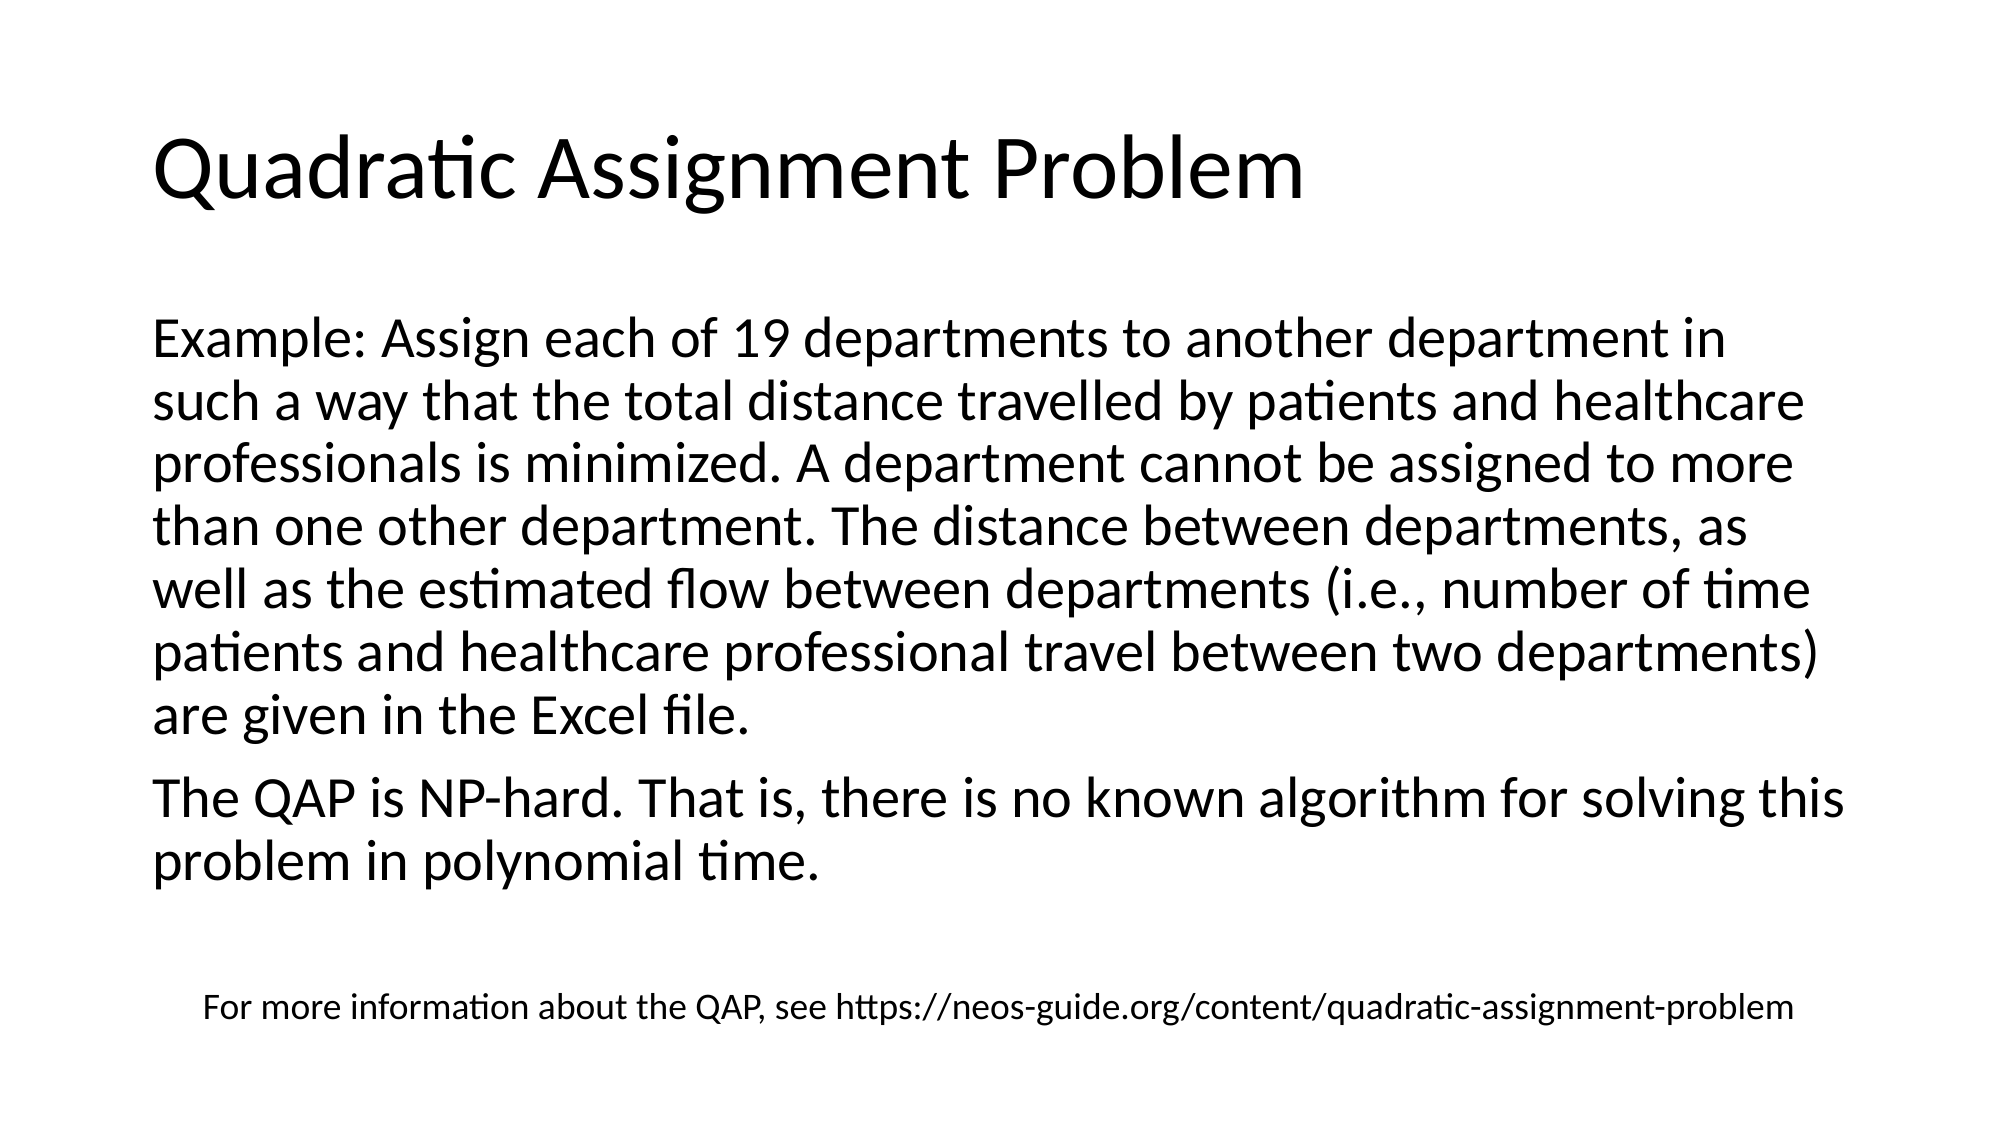

# Quadratic Assignment Problem
Example: Assign each of 19 departments to another department in such a way that the total distance travelled by patients and healthcare professionals is minimized. A department cannot be assigned to more than one other department. The distance between departments, as well as the estimated flow between departments (i.e., number of time patients and healthcare professional travel between two departments) are given in the Excel file.
The QAP is NP-hard. That is, there is no known algorithm for solving this problem in polynomial time.
For more information about the QAP, see https://neos-guide.org/content/quadratic-assignment-problem